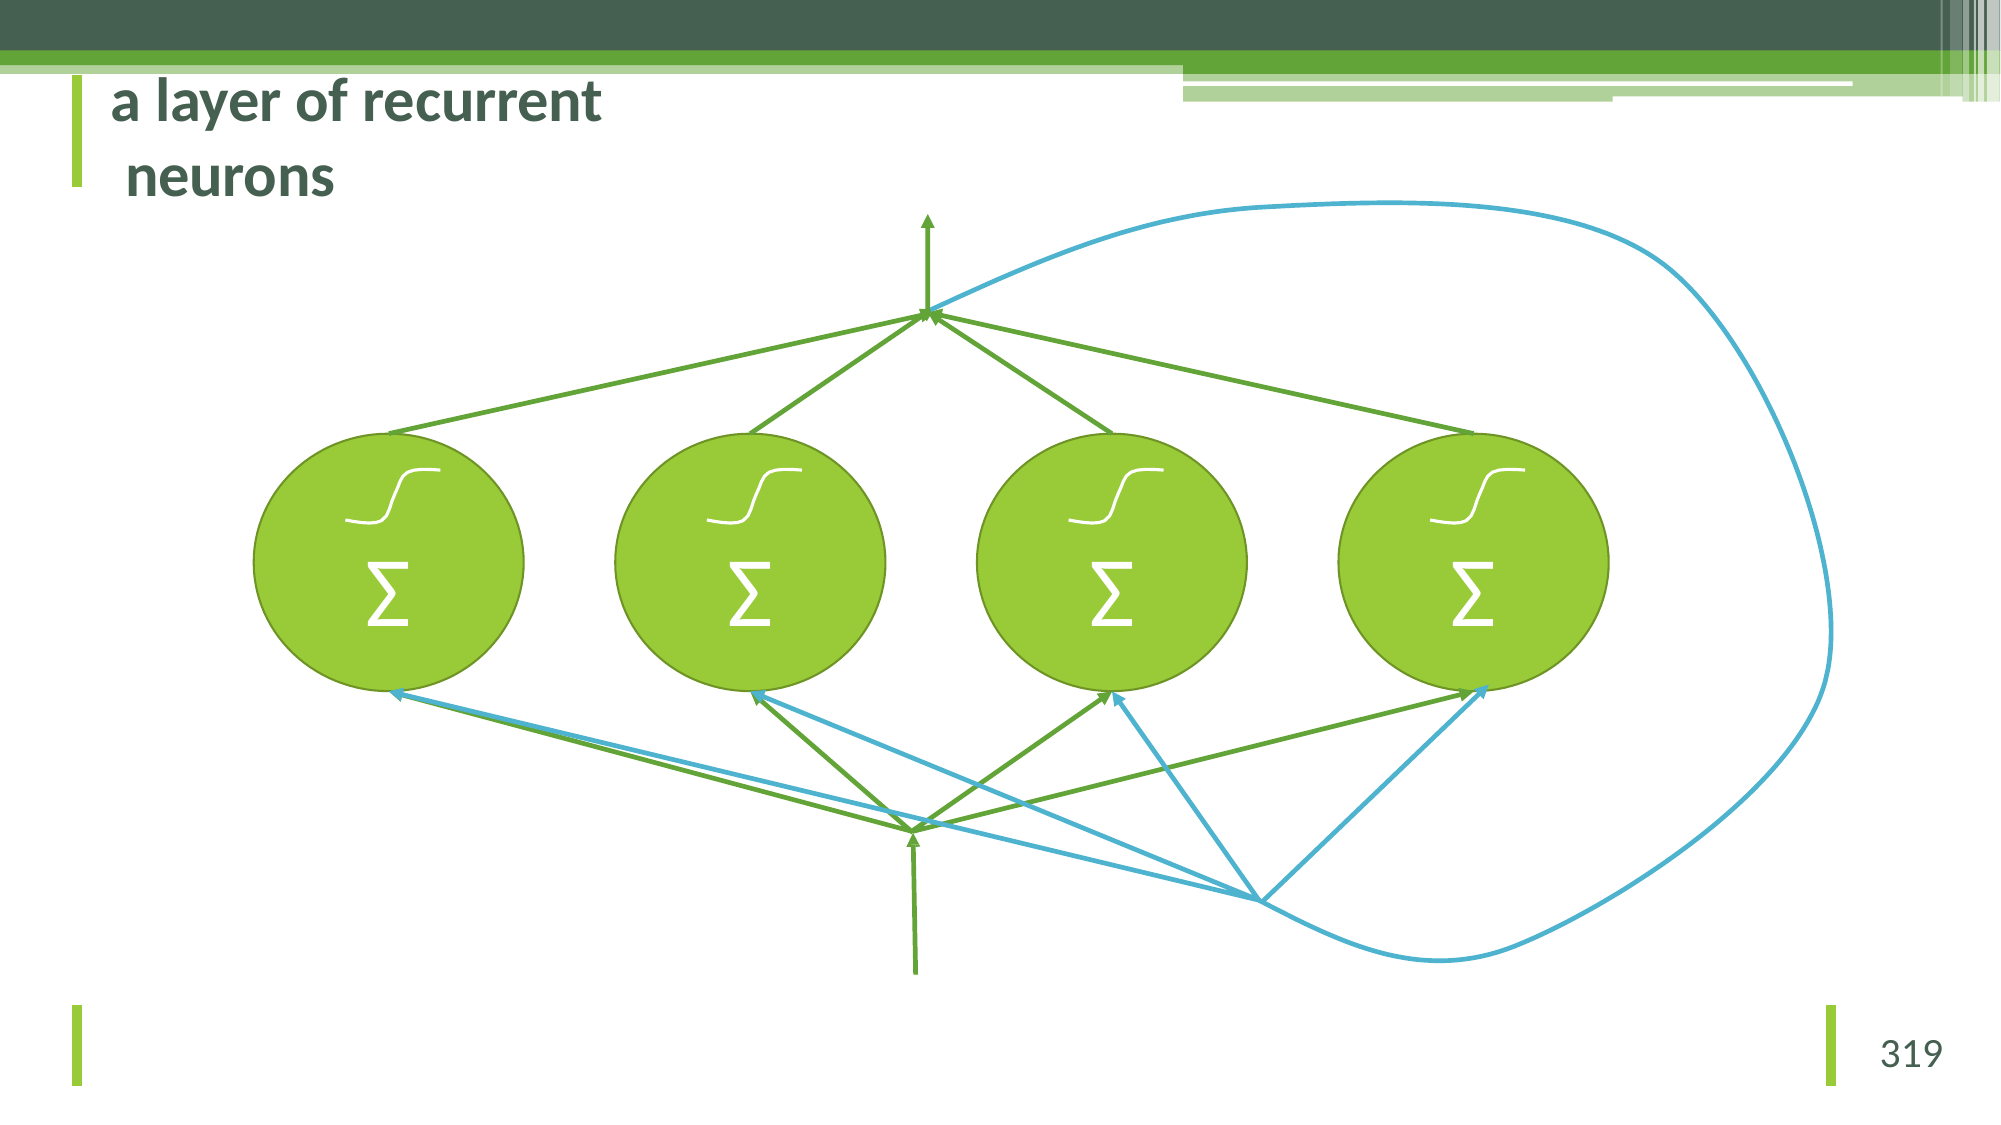

# a layer of recurrent  neurons

Σ
Σ
Σ
Σ

319